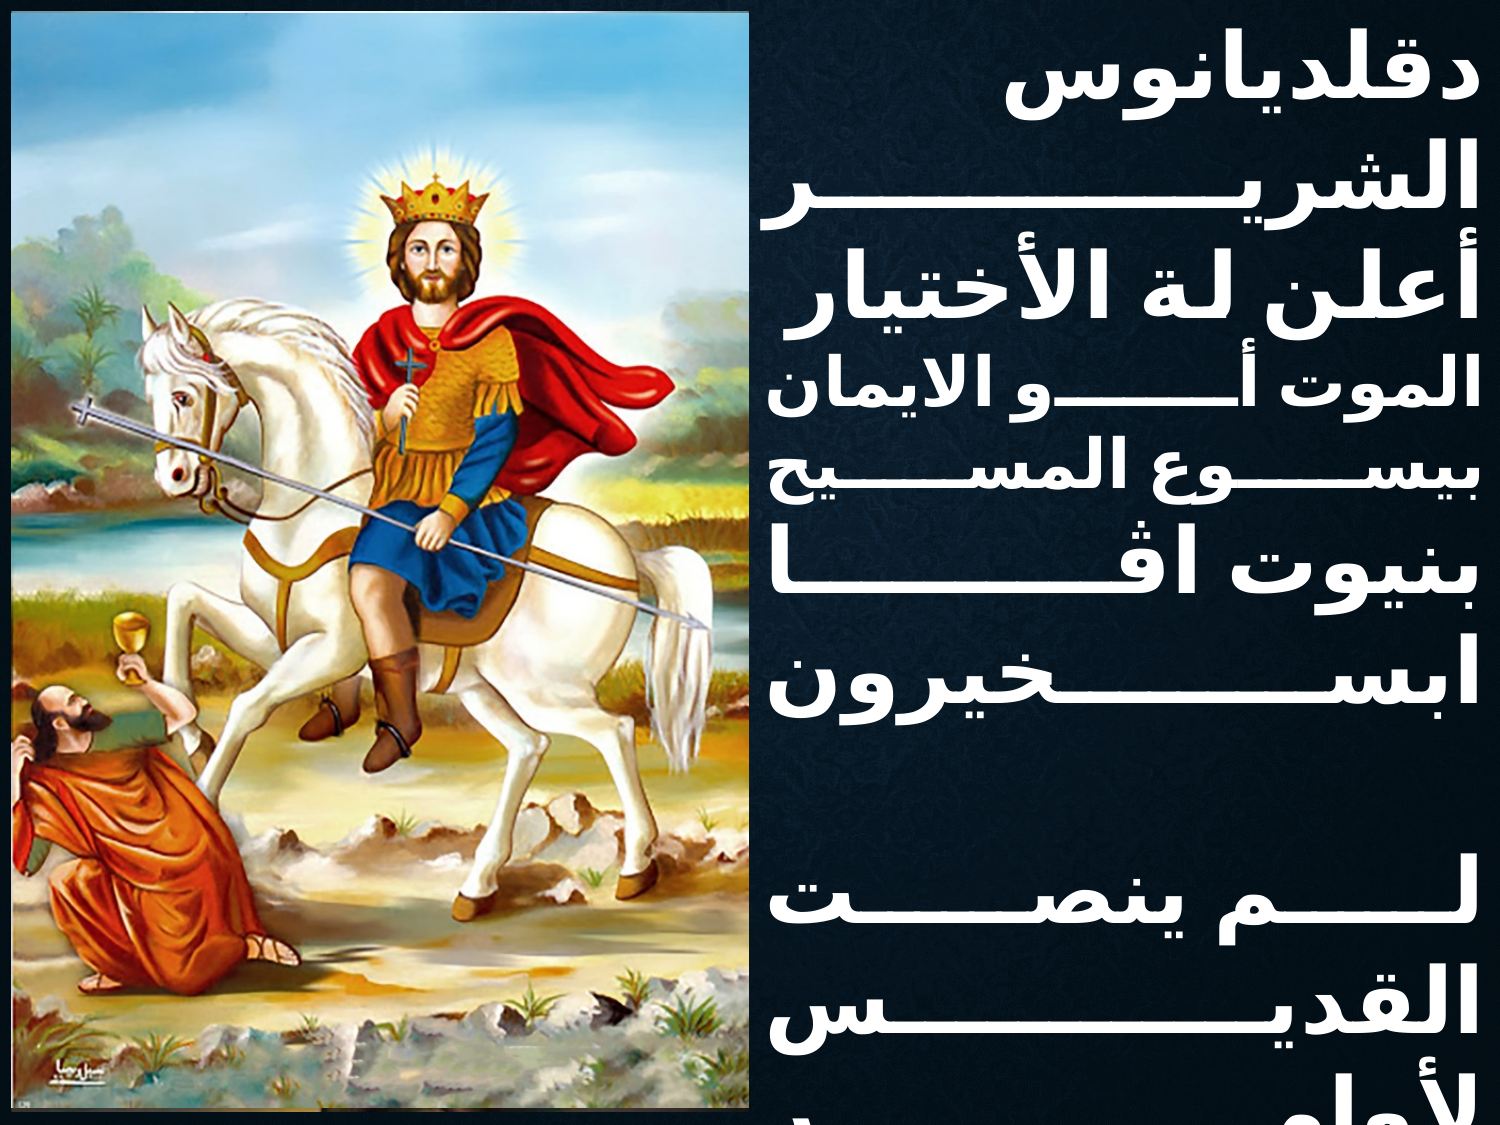

دقلديانوس الشرير
أعلن لة الأختيار
الموت أو الايمان بيسوع المسيح
بنيوت اڤا ابسخيرون
لم ينصت القديس
لأوامر دقلديانوس
فأمر بتعذيبه
بنيوت اڤا ابسخيرون